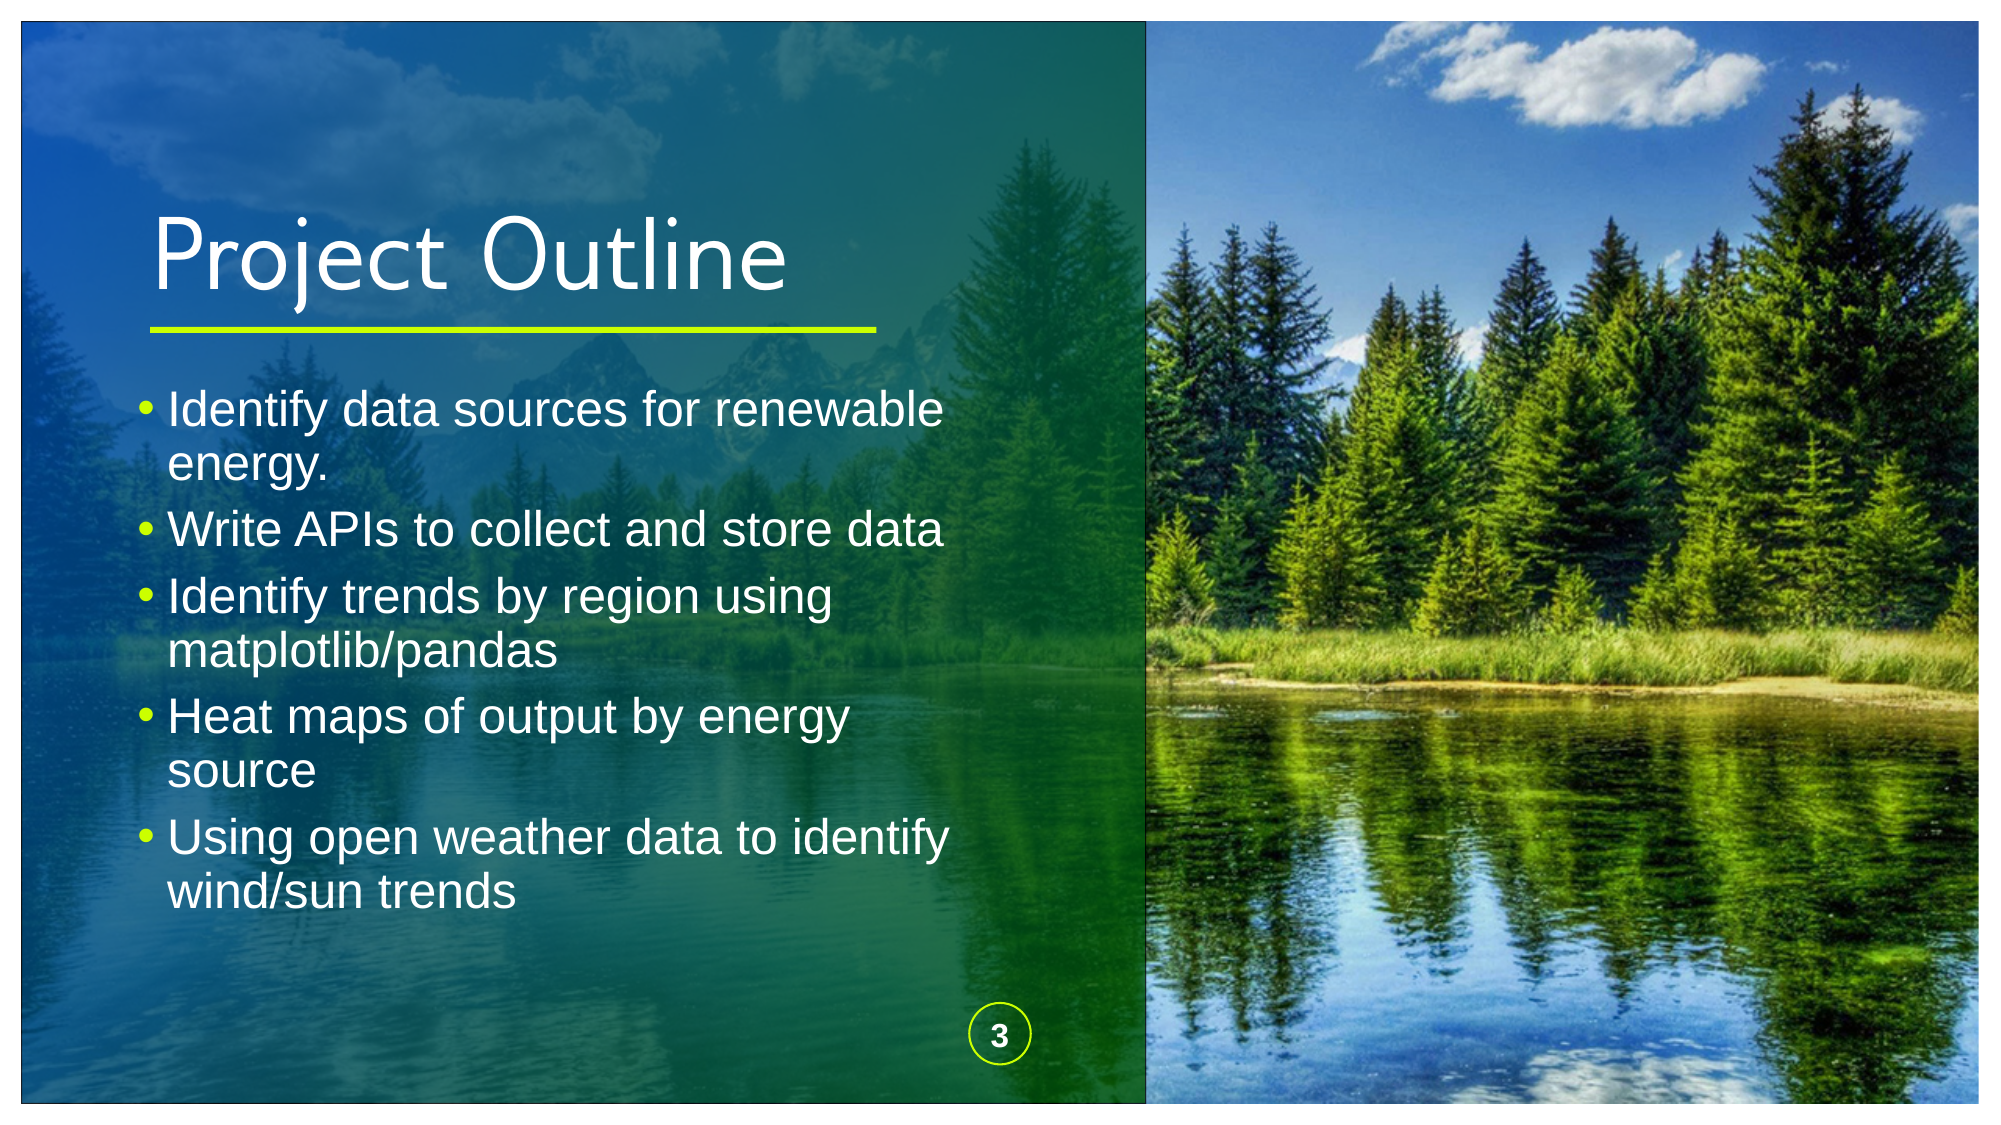

# Project Outline
Identify data sources for renewable energy.
Write APIs to collect and store data
Identify trends by region using matplotlib/pandas
Heat maps of output by energy source
Using open weather data to identify wind/sun trends

3